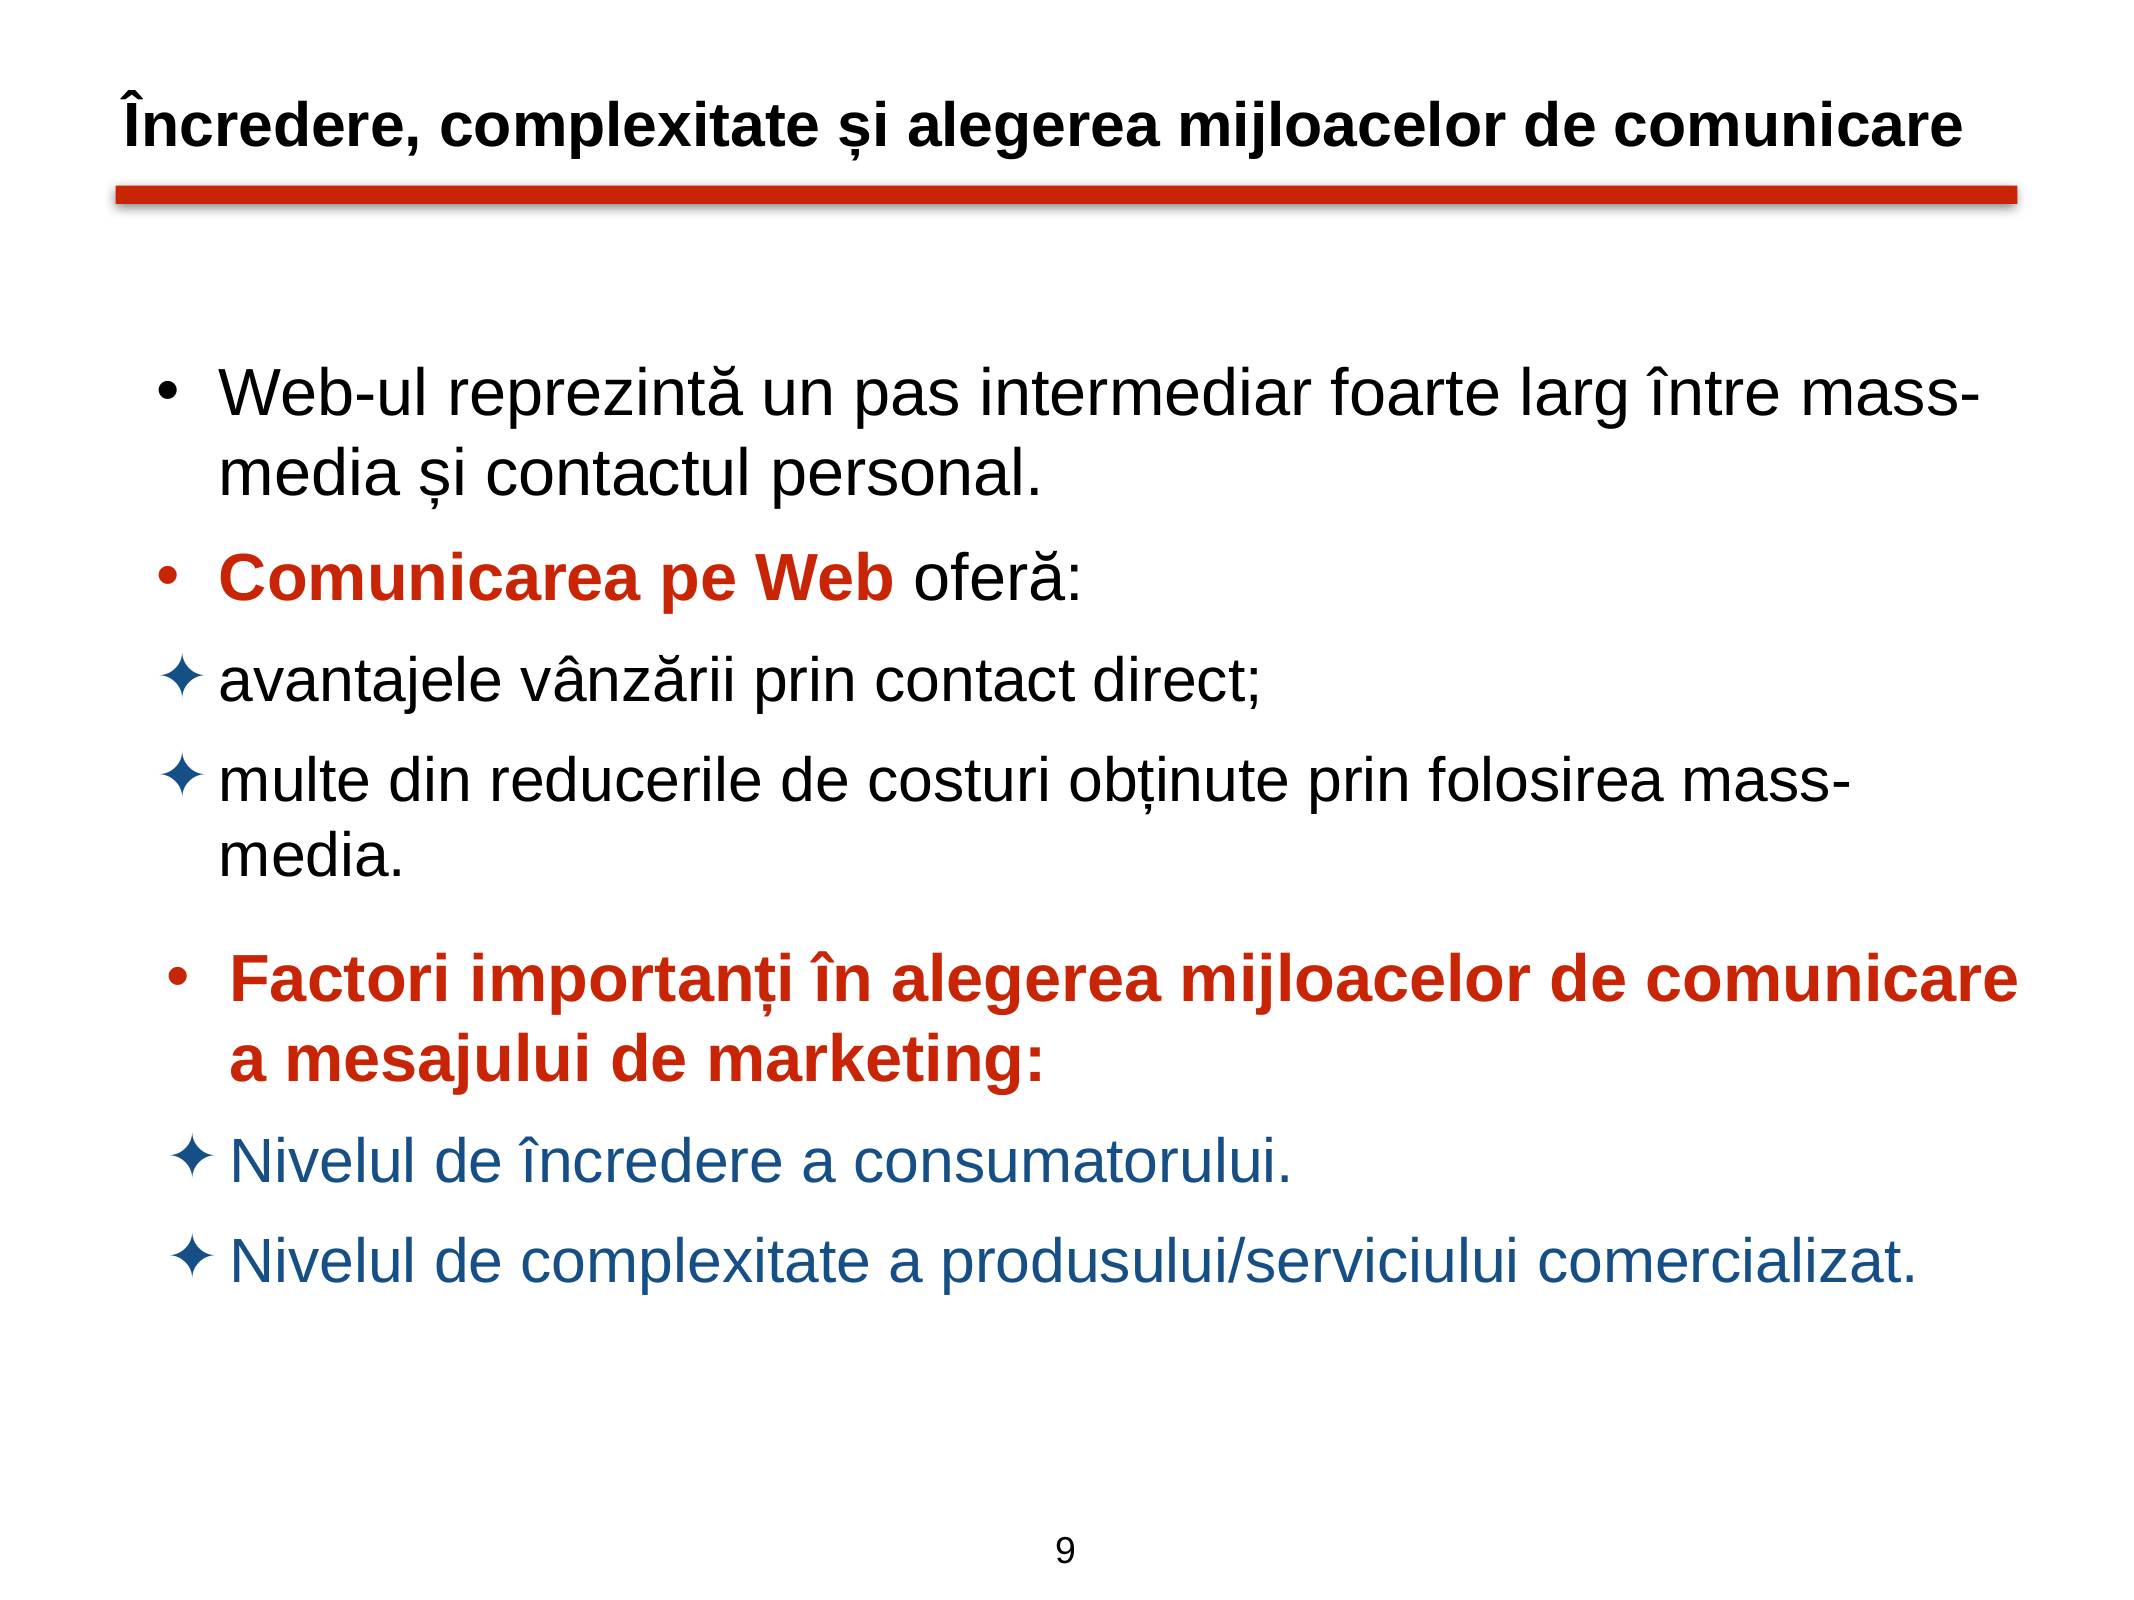

# Încredere, complexitate și alegerea mijloacelor de comunicare

Web-ul reprezintă un pas intermediar foarte larg între mass-media și contactul personal.
Comunicarea pe Web oferă:
avantajele vânzării prin contact direct;
multe din reducerile de costuri obținute prin folosirea mass-media.
Factori importanți în alegerea mijloacelor de comunicare a mesajului de marketing:
Nivelul de încredere a consumatorului.
Nivelul de complexitate a produsului/serviciului comercializat.
9